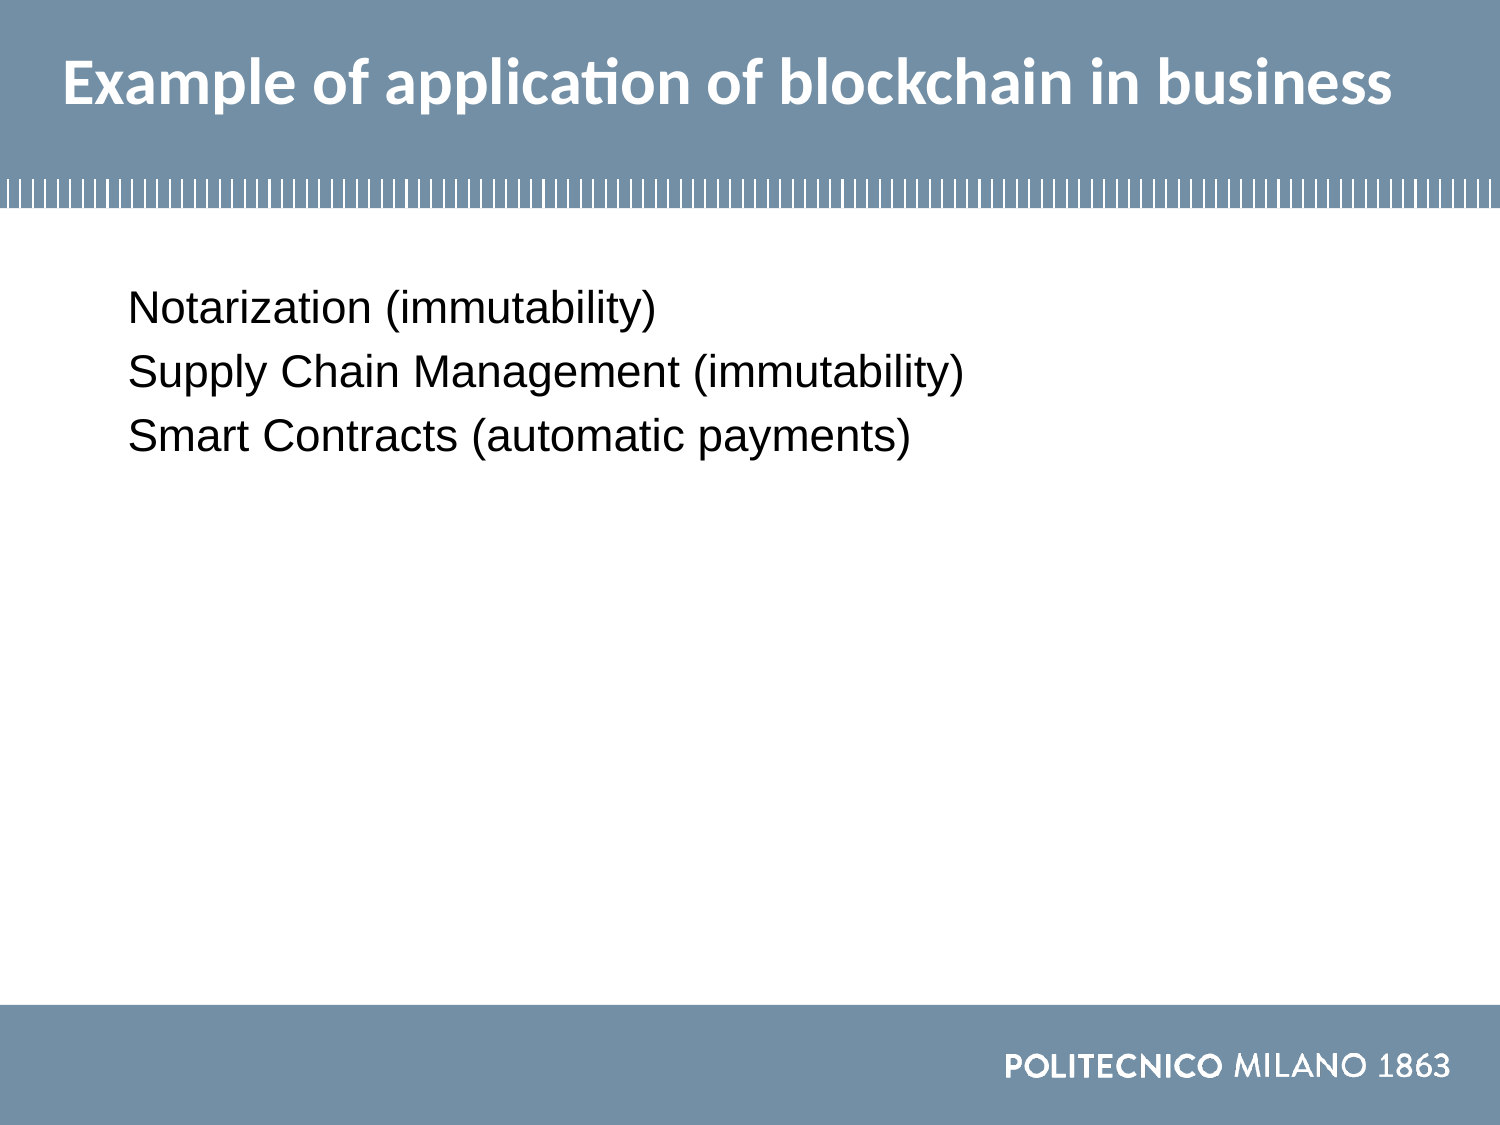

# Example of application of blockchain in business
Notarization (immutability)
Supply Chain Management (immutability)
Smart Contracts (automatic payments)